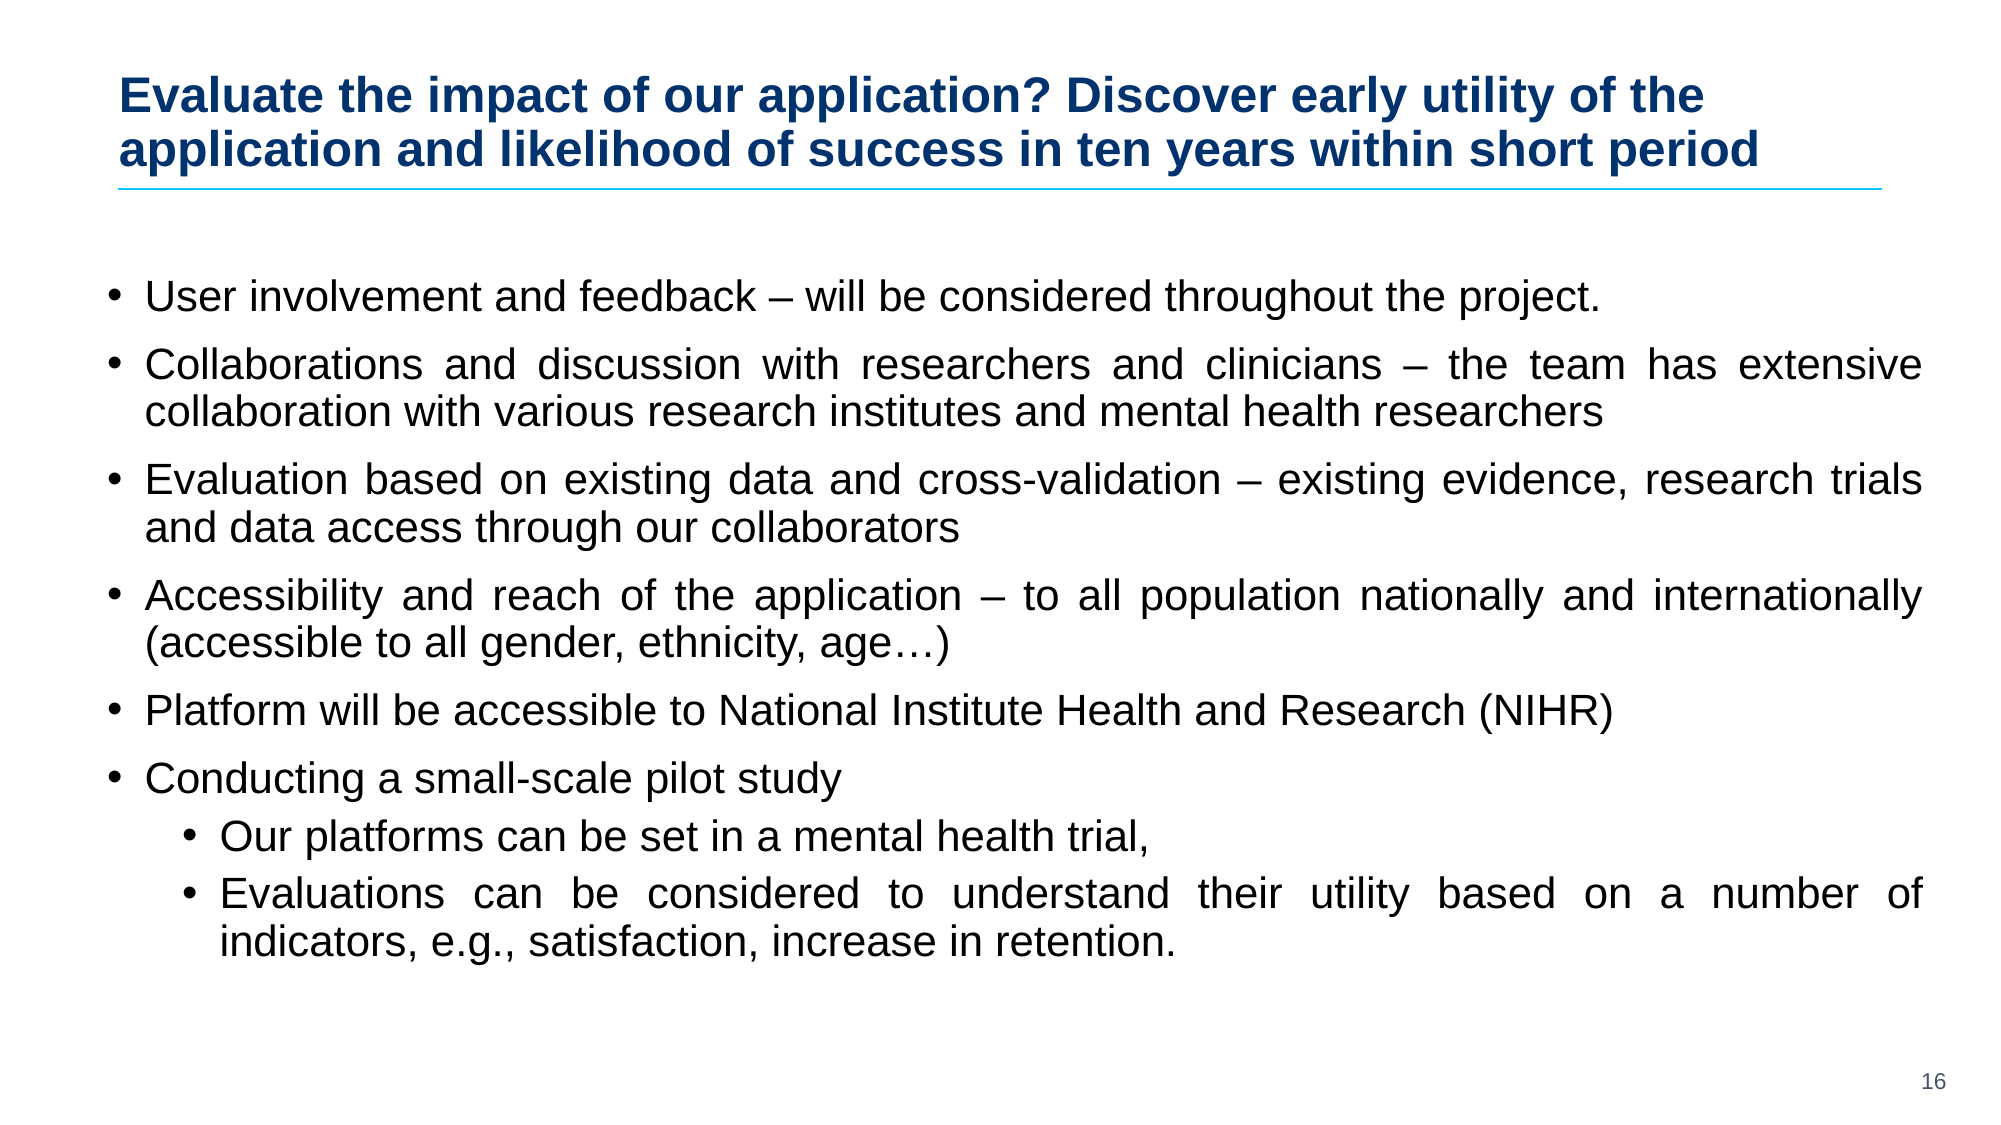

Evaluate the impact of our application? Discover early utility of the application and likelihood of success in ten years within short period
User involvement and feedback – will be considered throughout the project.
Collaborations and discussion with researchers and clinicians – the team has extensive collaboration with various research institutes and mental health researchers
Evaluation based on existing data and cross-validation – existing evidence, research trials and data access through our collaborators
Accessibility and reach of the application – to all population nationally and internationally (accessible to all gender, ethnicity, age…)
Platform will be accessible to National Institute Health and Research (NIHR)
Conducting a small-scale pilot study
Our platforms can be set in a mental health trial,
Evaluations can be considered to understand their utility based on a number of indicators, e.g., satisfaction, increase in retention.

16